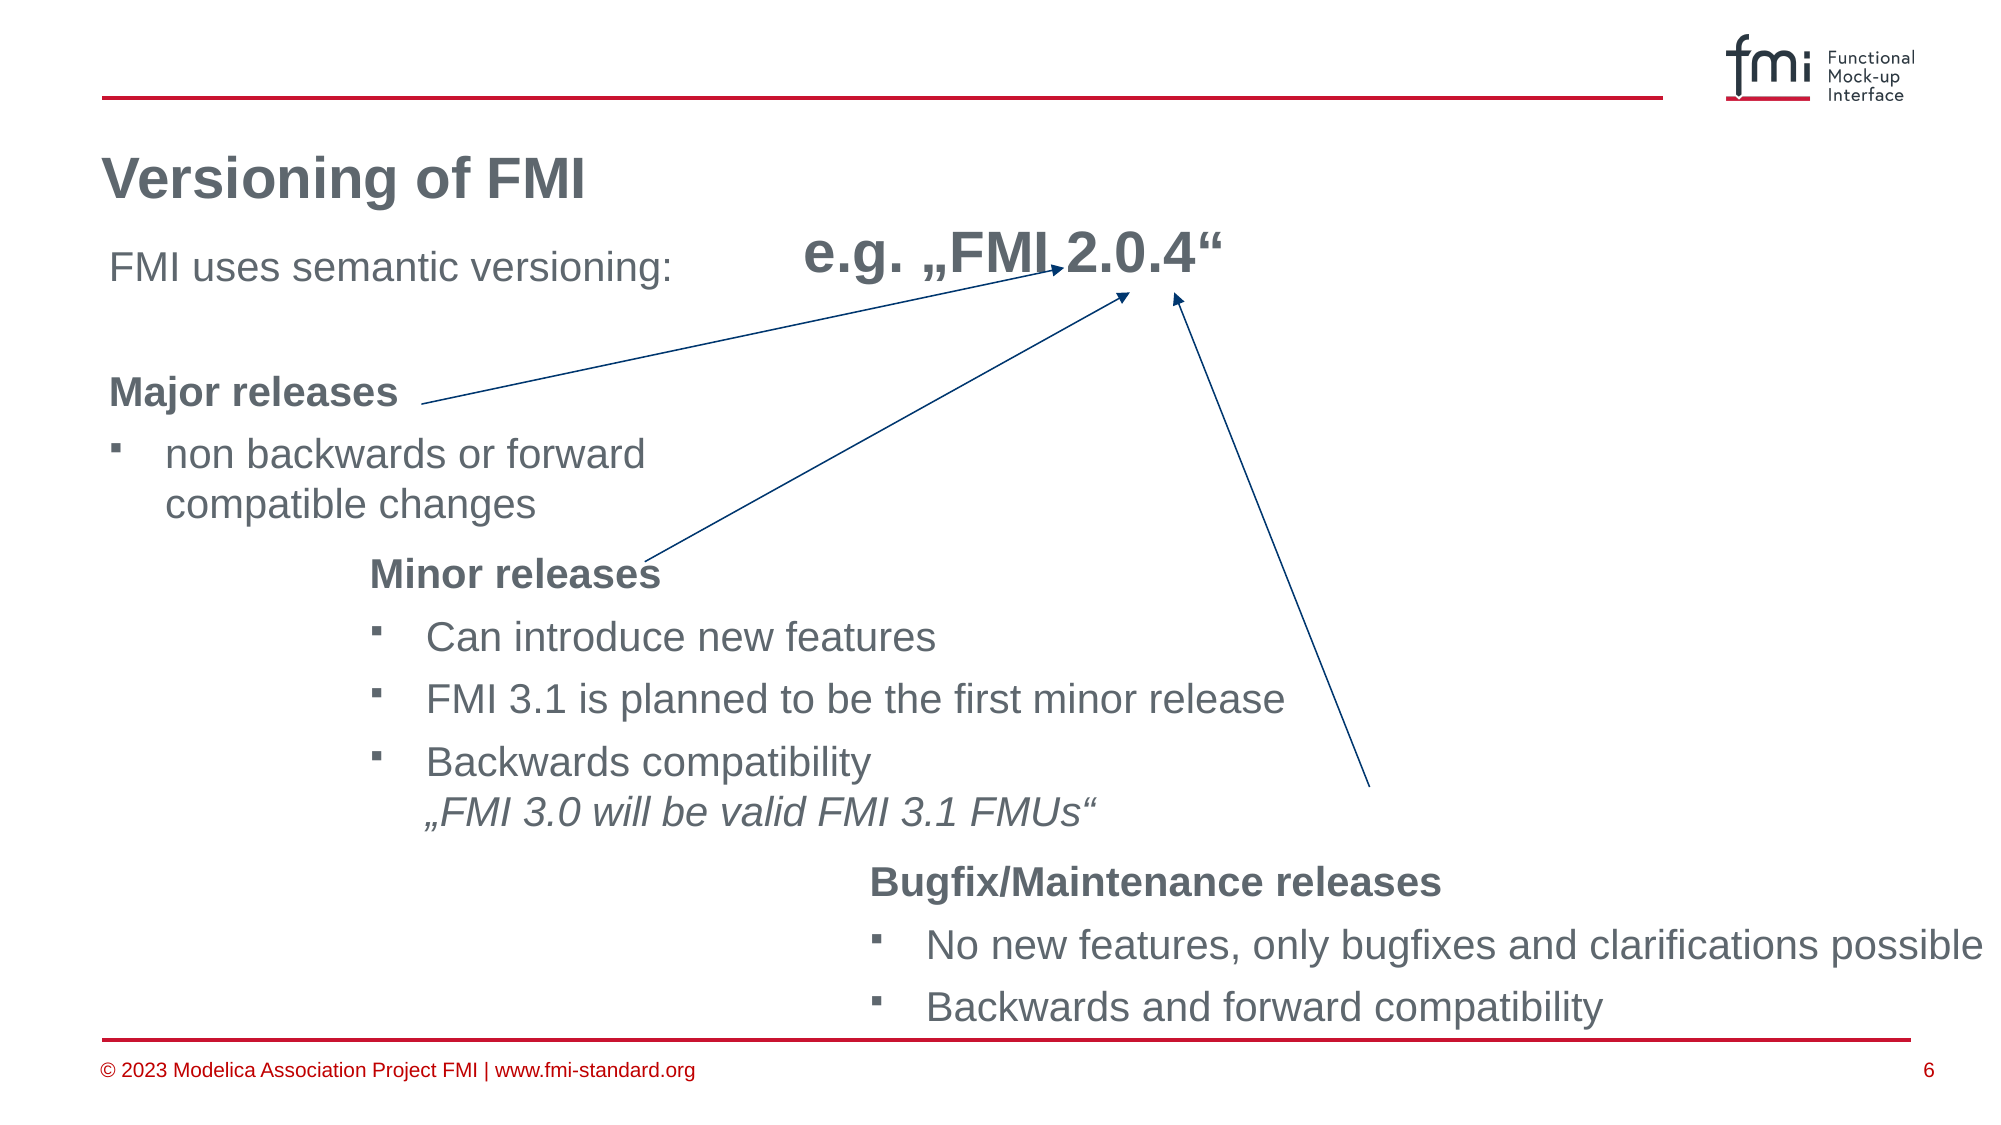

# Versioning of FMI
e.g. „FMI 2.0.4“
FMI uses semantic versioning:

Major releases
non backwards or forward
compatible changes

Minor releases
Can introduce new features
FMI 3.1 is planned to be the first minor release
Backwards compatibility
„FMI 3.0 will be valid FMI 3.1 FMUs“

Bugfix/Maintenance releases
No new features, only bugfixes and clarifications possible
Backwards and forward compatibility